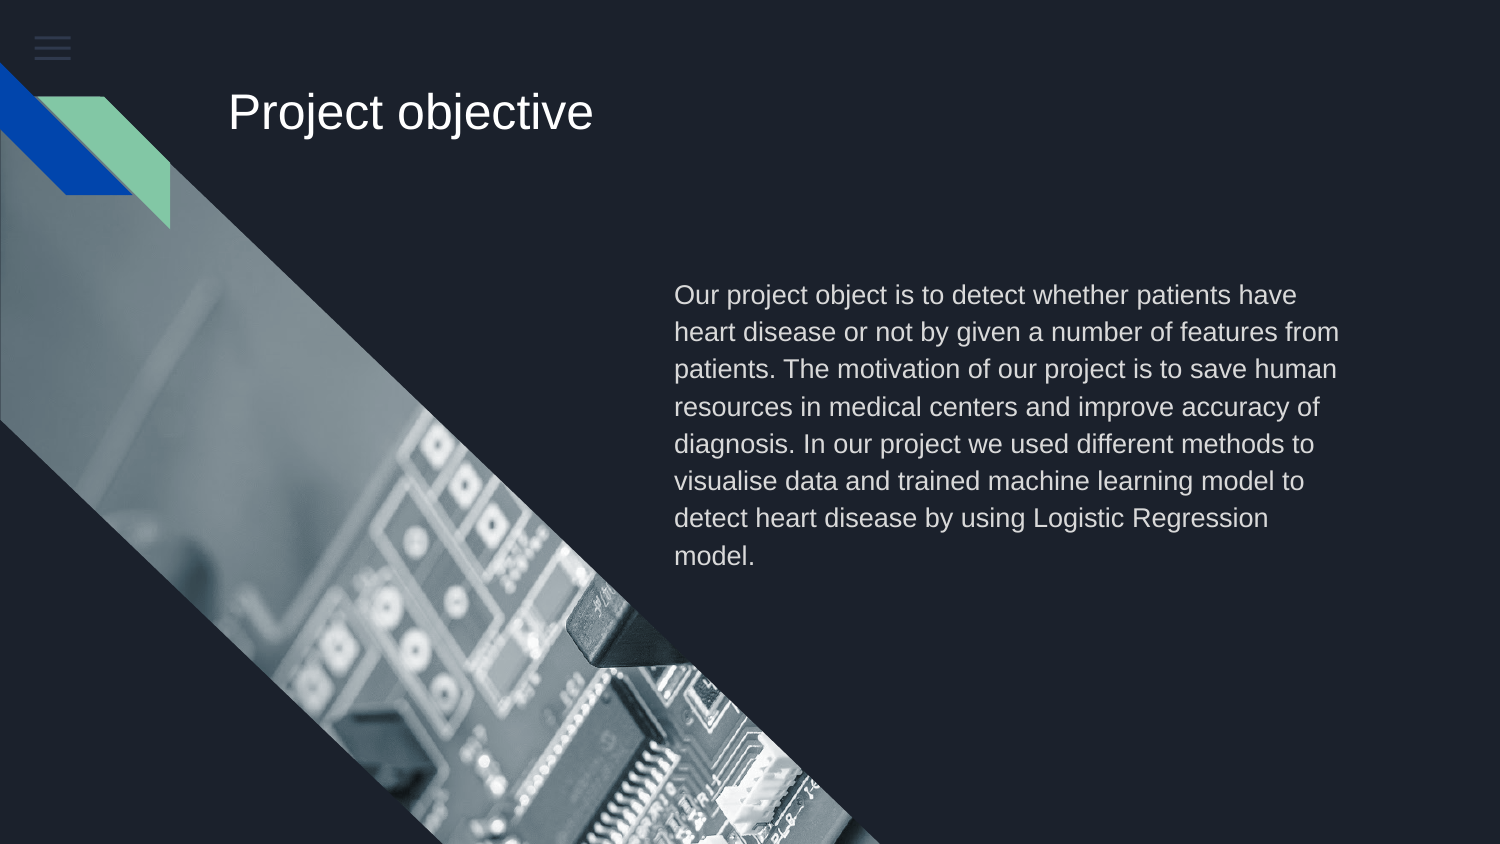

# Project objective
Our project object is to detect whether patients have heart disease or not by given a number of features from patients. The motivation of our project is to save human resources in medical centers and improve accuracy of diagnosis. In our project we used different methods to visualise data and trained machine learning model to detect heart disease by using Logistic Regression model.